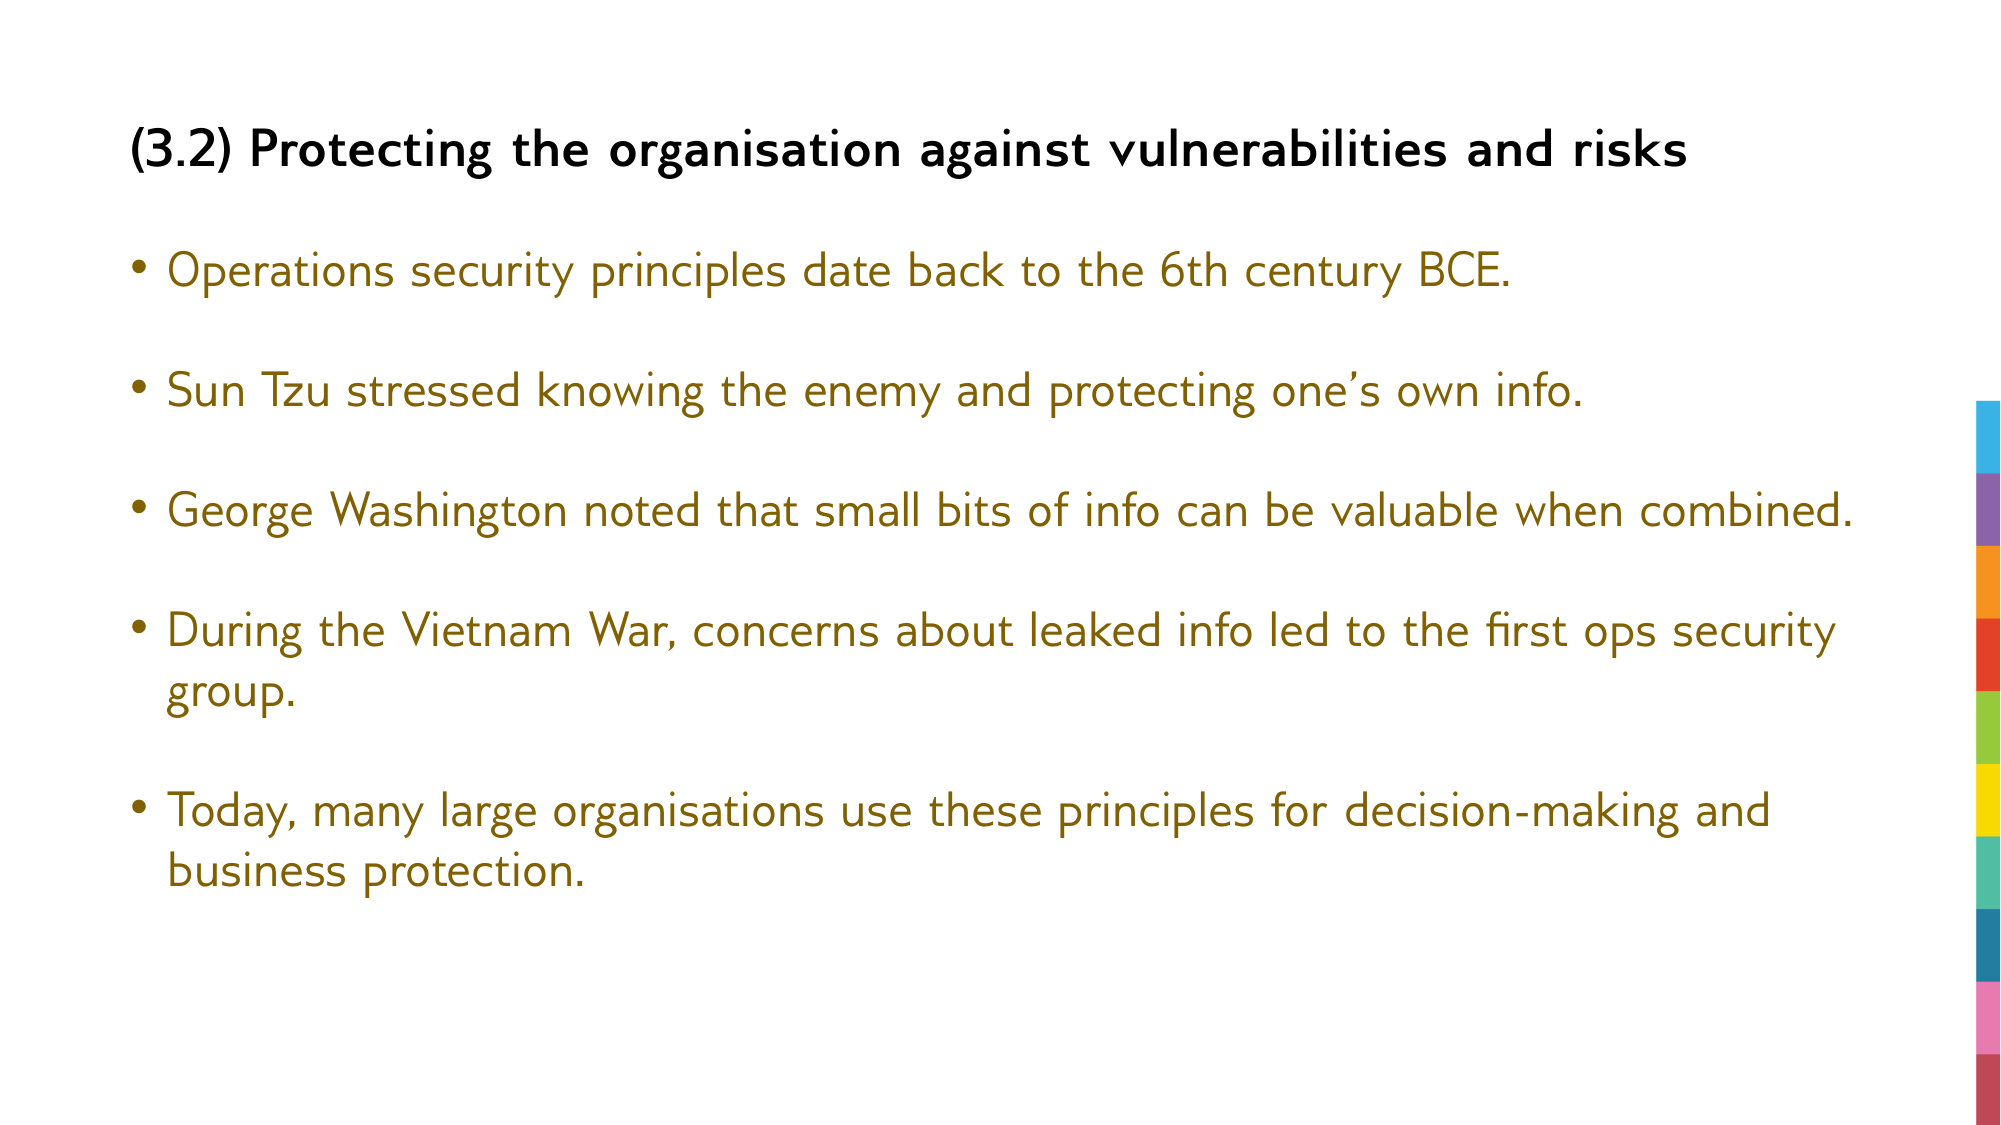

# (3.2) Protecting the organisation against vulnerabilities and risks
Operations security principles date back to the 6th century BCE.

Sun Tzu stressed knowing the enemy and protecting one’s own info.

George Washington noted that small bits of info can be valuable when combined.

During the Vietnam War, concerns about leaked info led to the first ops security group.

Today, many large organisations use these principles for decision-making and business protection.